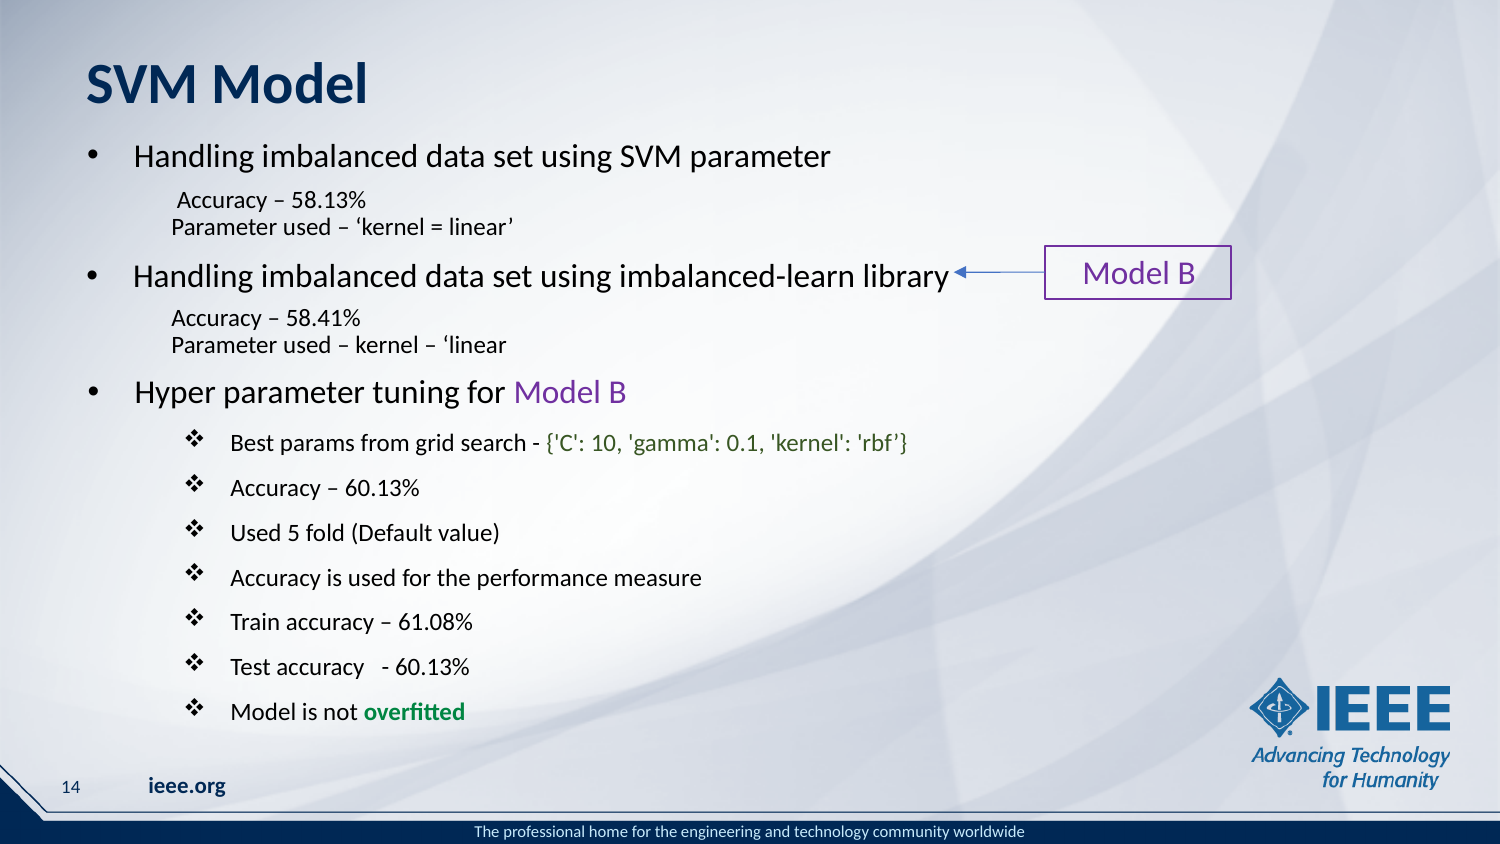

# SVM Model

Handling imbalanced data set using SVM parameter

 Accuracy – 58.13%
Parameter used – ‘kernel = linear’
     Model B
Handling imbalanced data set using imbalanced-learn library
Accuracy – 58.41%
Parameter used – kernel – ‘linear

Best params from grid search - {'C': 10, 'gamma': 0.1, 'kernel': 'rbf’}
Accuracy – 60.13%
Used 5 fold (Default value)
Accuracy is used for the performance measure
Train accuracy – 61.08%
Test accuracy   - 60.13%
Model is not overfitted

Hyper parameter tuning for Model B
14